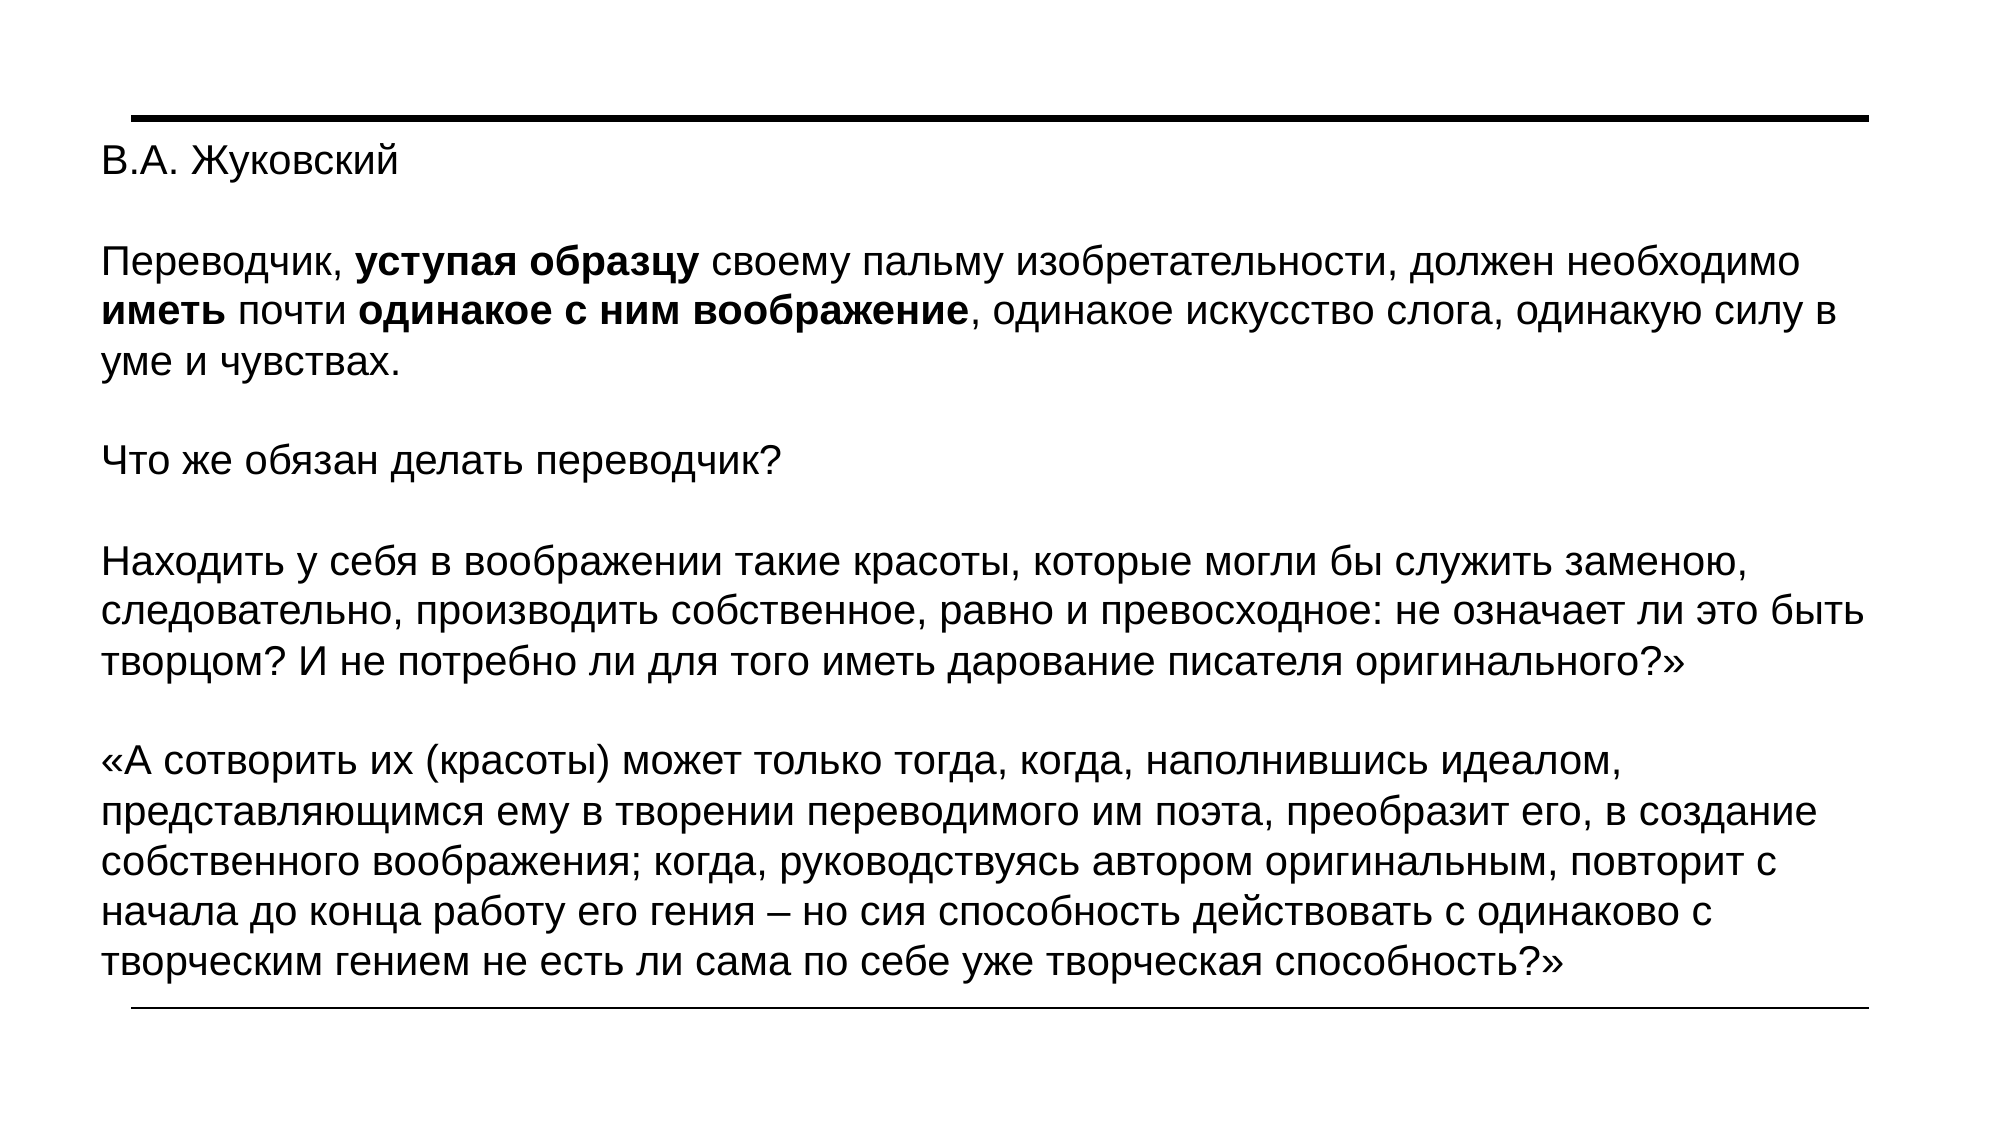

В.А. Жуковский

Переводчик, уступая образцу своему пальму изобретательности, должен необходимо иметь почти одинакое с ним воображение, одинакое искусство слога, одинакую силу в уме и чувствах.

Что же обязан делать переводчик?

Находить у себя в воображении такие красоты, которые могли бы служить заменою, следовательно, производить собственное, равно и превосходное: не означает ли это быть творцом? И не потребно ли для того иметь дарование писателя оригинального?»

«А сотворить их (красоты) может только тогда, когда, наполнившись идеалом, представляющимся ему в творении переводимого им поэта, преобразит его, в создание собственного воображения; когда, руководствуясь автором оригинальным, повторит с начала до конца работу его гения – но сия способность действовать с одинаково с творческим гением не есть ли сама по себе уже творческая способность?»